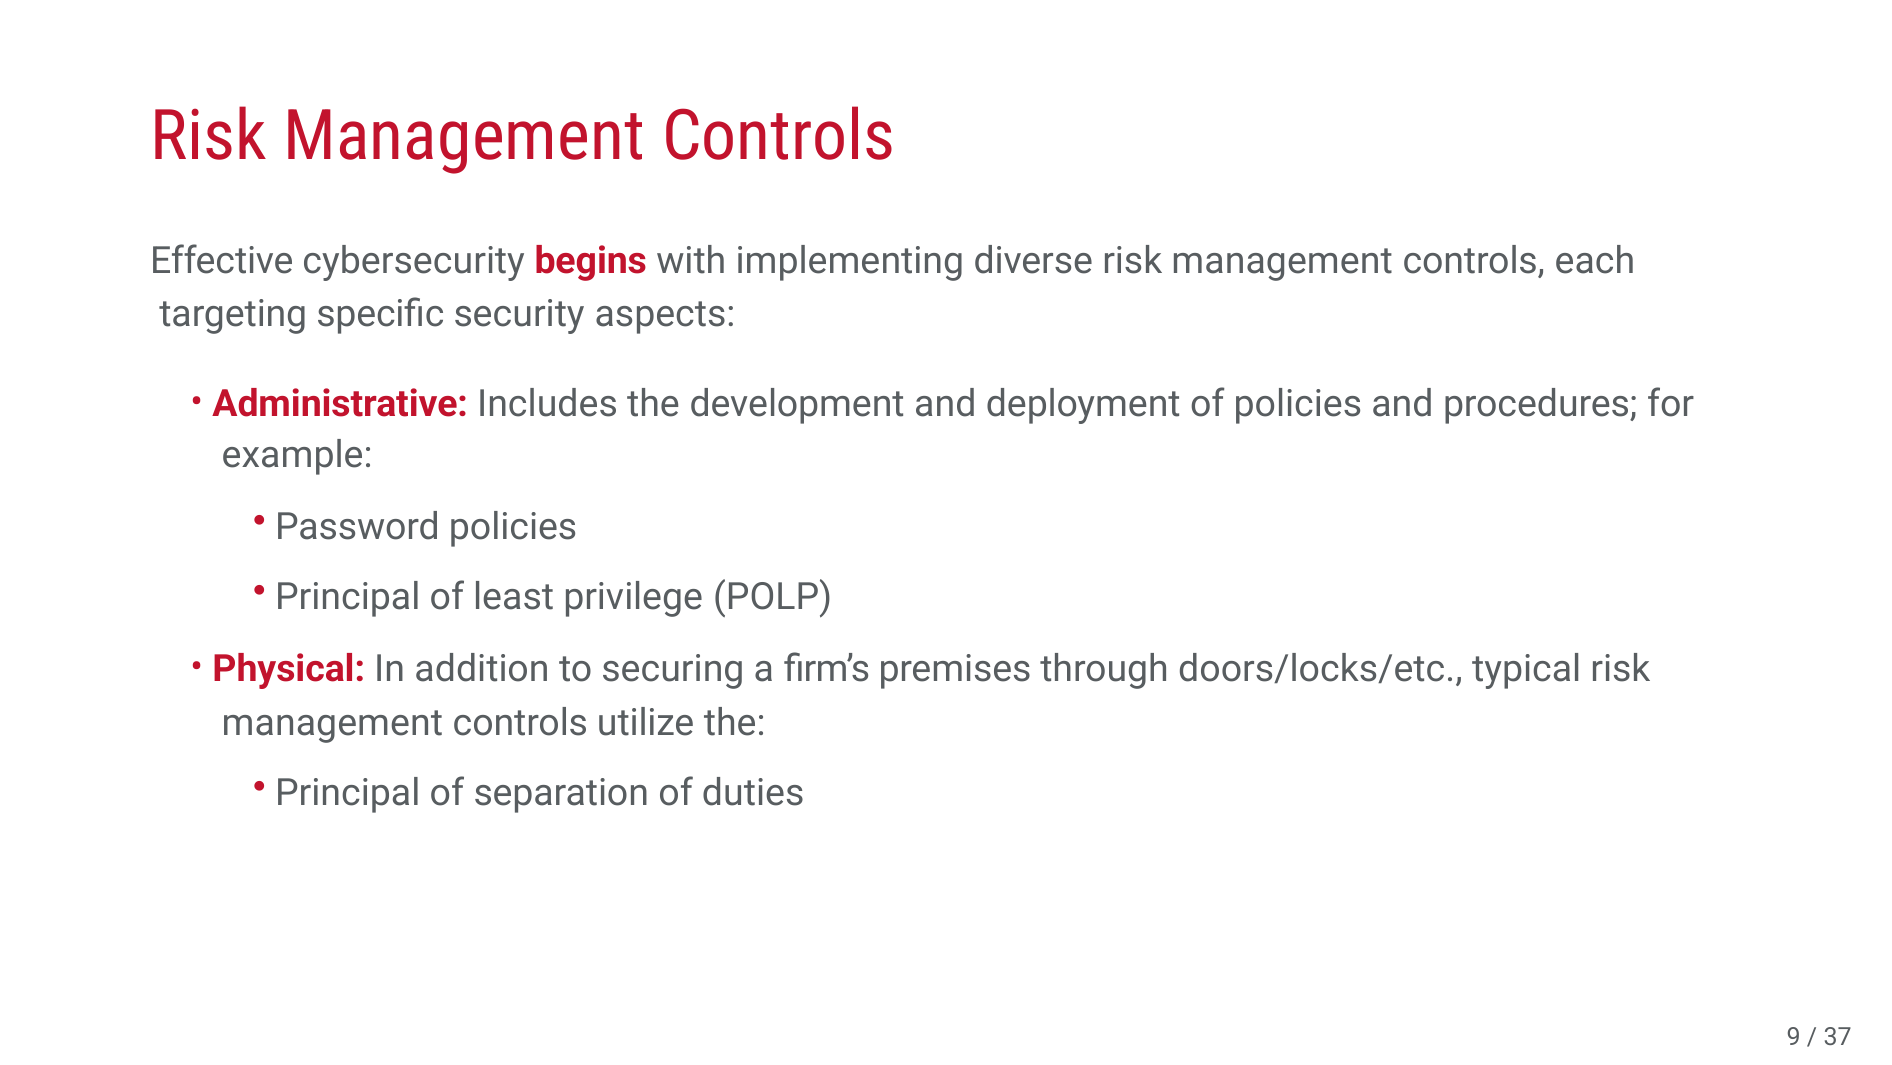

# Risk Management Controls
Effective cybersecurity begins with implementing diverse risk management controls, each  targeting specific security aspects:
Administrative: Includes the development and deployment of policies and procedures; for  example:
Password policies
Principal of least privilege (POLP)
Physical: In addition to securing a firm’s premises through doors/locks/etc., typical risk  management controls utilize the:
Principal of separation of duties
9 / 37